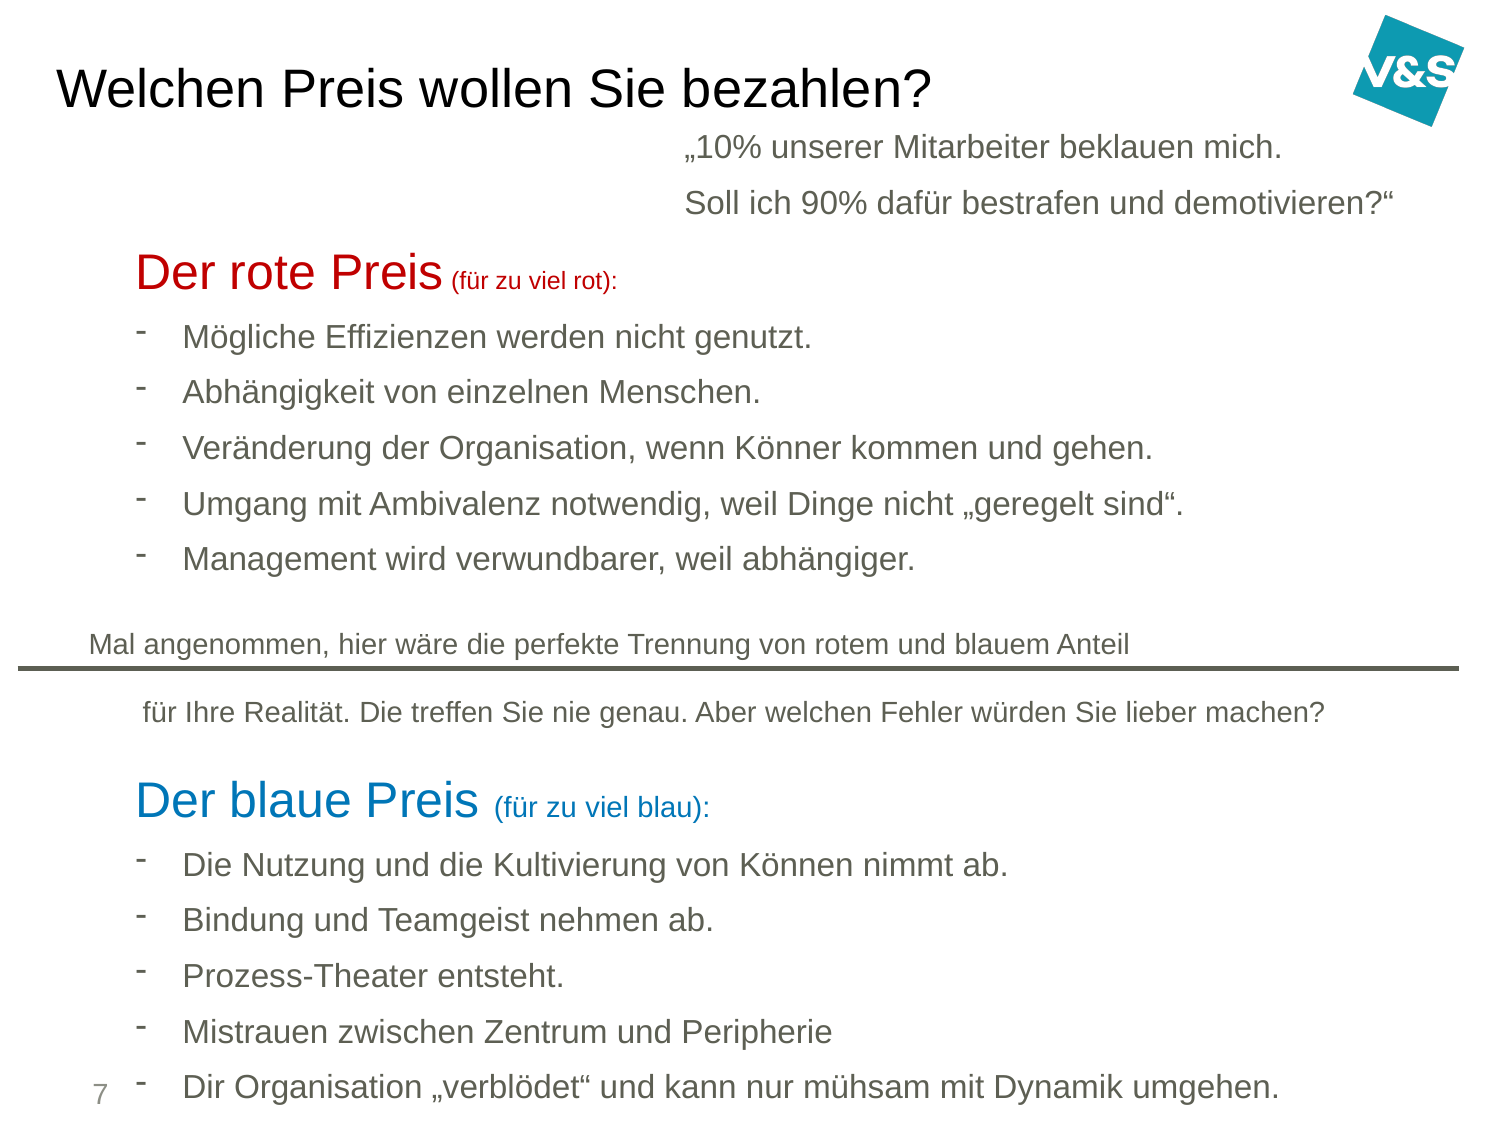

# Welchen Preis wollen Sie bezahlen?
„10% unserer Mitarbeiter beklauen mich.
Soll ich 90% dafür bestrafen und demotivieren?“
Der rote Preis (für zu viel rot):
Mögliche Effizienzen werden nicht genutzt.
Abhängigkeit von einzelnen Menschen.
Veränderung der Organisation, wenn Könner kommen und gehen.
Umgang mit Ambivalenz notwendig, weil Dinge nicht „geregelt sind“.
Management wird verwundbarer, weil abhängiger.
Mal angenommen, hier wäre die perfekte Trennung von rotem und blauem Anteil
für Ihre Realität. Die treffen Sie nie genau. Aber welchen Fehler würden Sie lieber machen?
Der blaue Preis (für zu viel blau):
Die Nutzung und die Kultivierung von Können nimmt ab.
Bindung und Teamgeist nehmen ab.
Prozess-Theater entsteht.
Mistrauen zwischen Zentrum und Peripherie
Dir Organisation „verblödet“ und kann nur mühsam mit Dynamik umgehen.